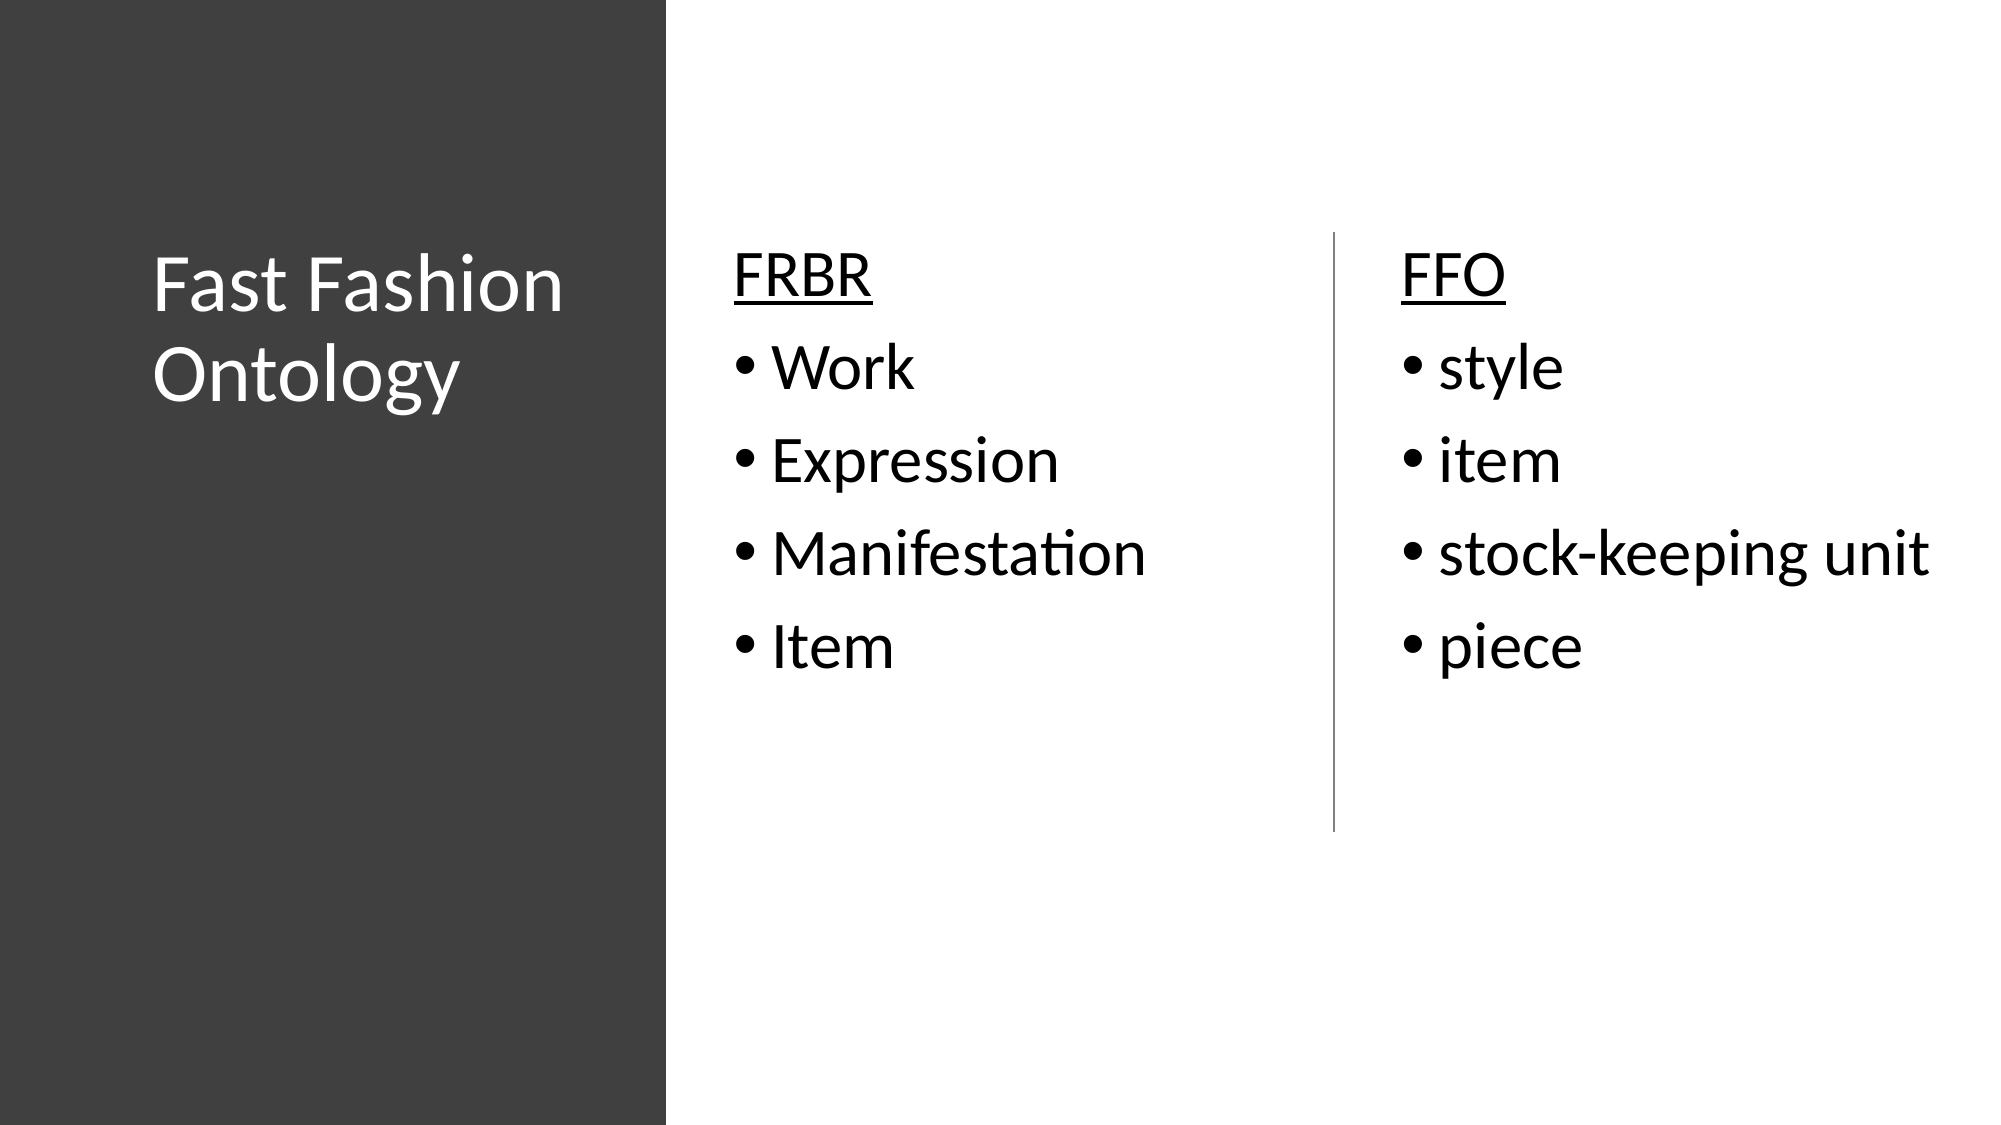

# Fast Fashion Ontology
FRBR
Work
Expression
Manifestation
Item
FFO
style
item
stock-keeping unit
piece